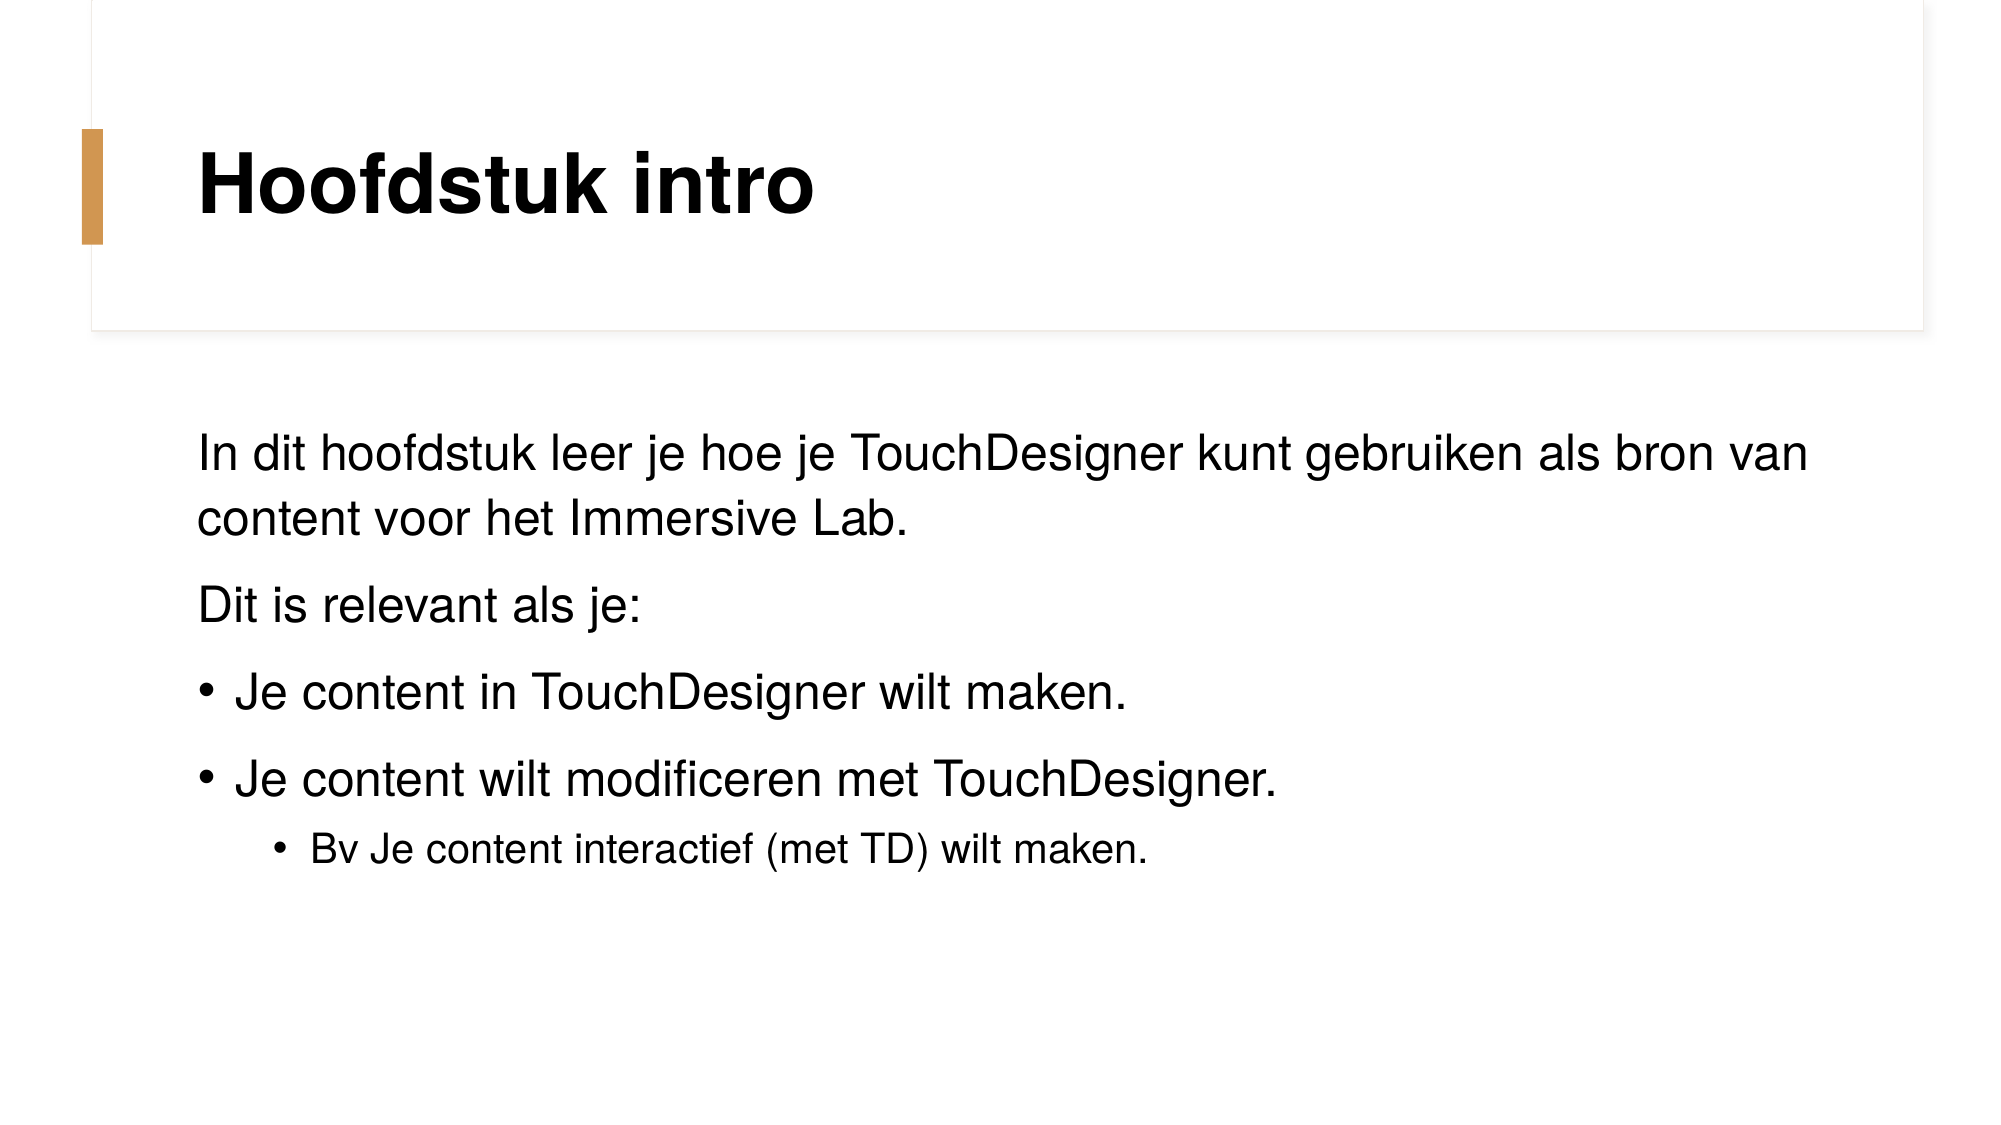

# Hoofdstuk intro
In dit hoofdstuk leer je hoe je TouchDesigner kunt gebruiken als bron van content voor het Immersive Lab.
Dit is relevant als je:
Je content in TouchDesigner wilt maken.
Je content wilt modificeren met TouchDesigner.
Bv Je content interactief (met TD) wilt maken.